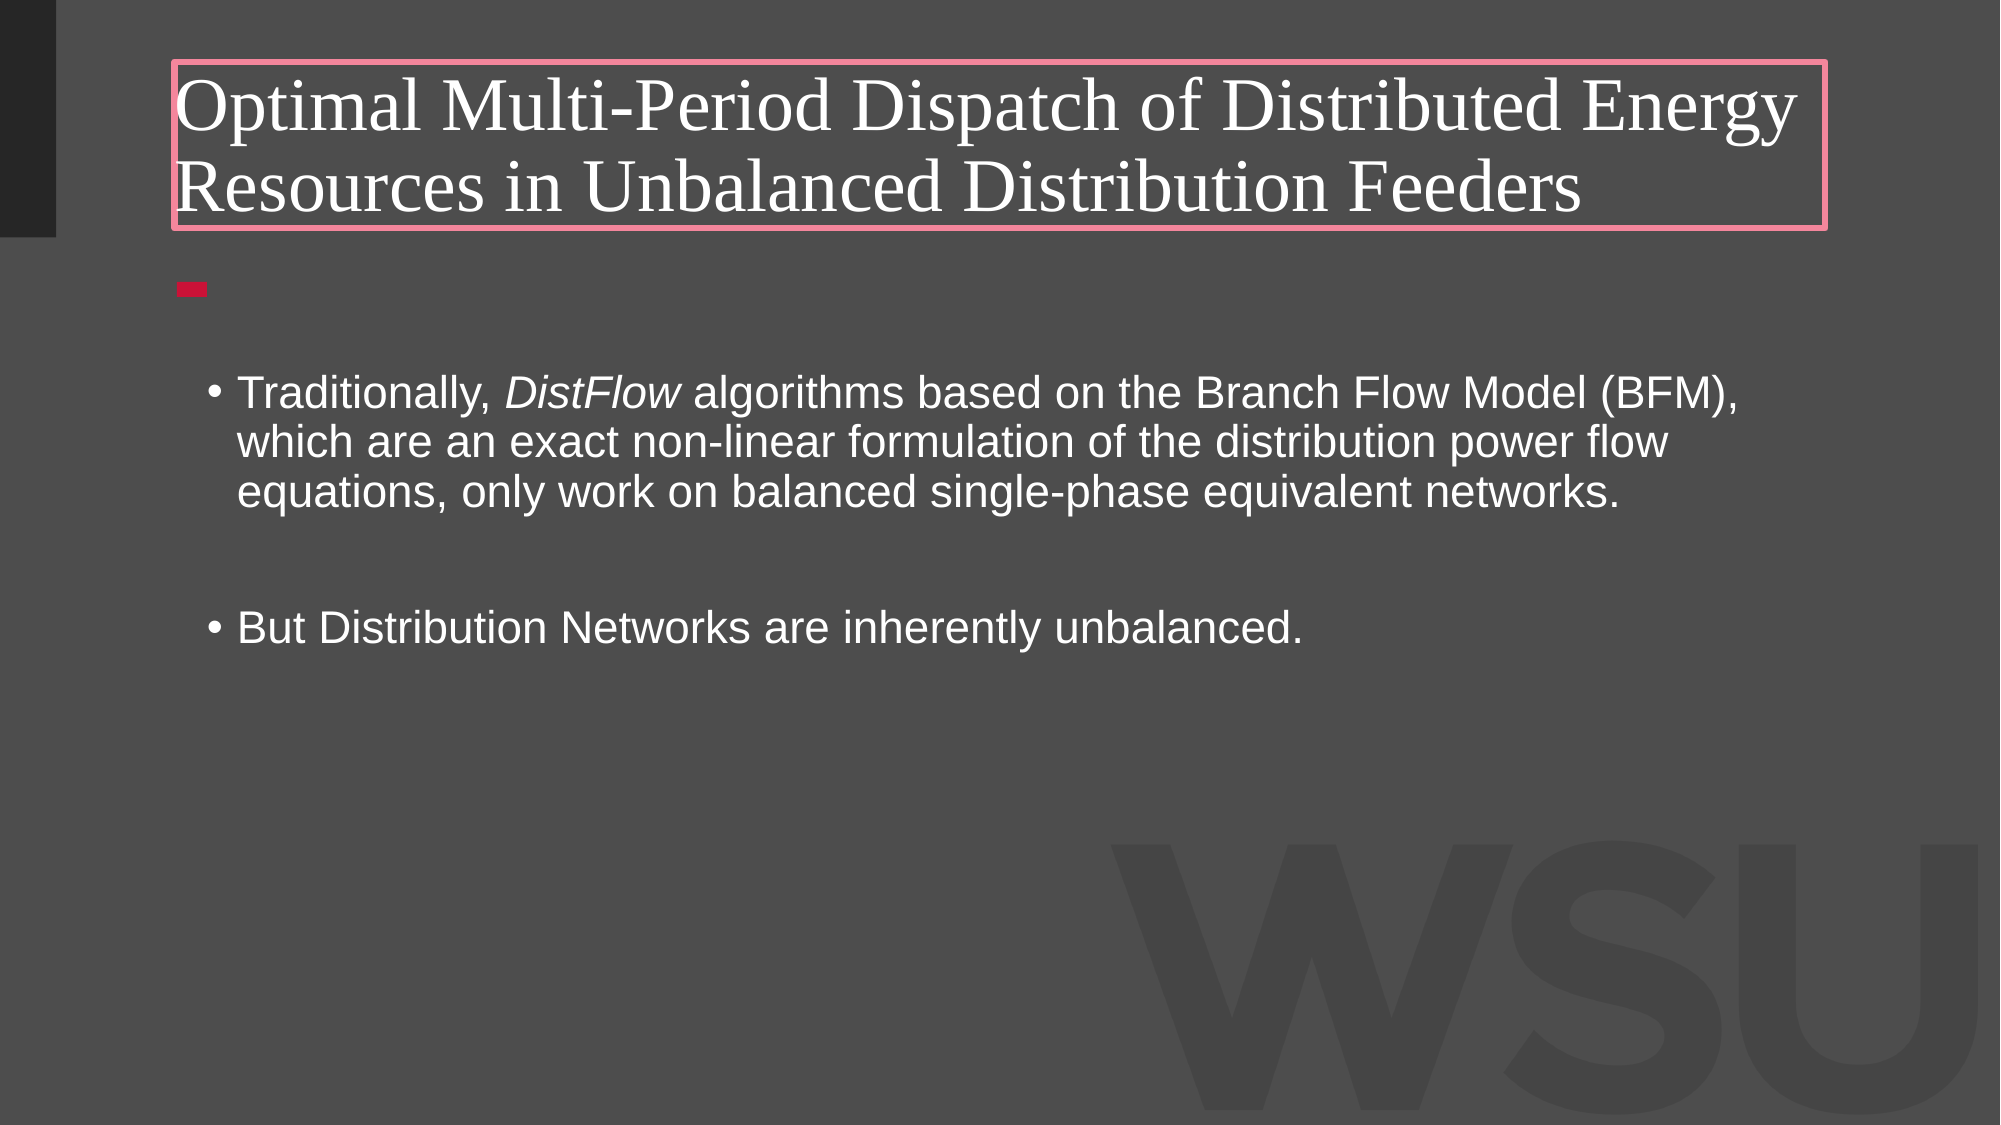

# Optimal Multi-Period Dispatch of Distributed Energy Resources in Unbalanced Distribution Feeders
Traditionally, DistFlow algorithms based on the Branch Flow Model (BFM), which are an exact non-linear formulation of the distribution power flow equations, only work on balanced single-phase equivalent networks.

But Distribution Networks are inherently unbalanced.